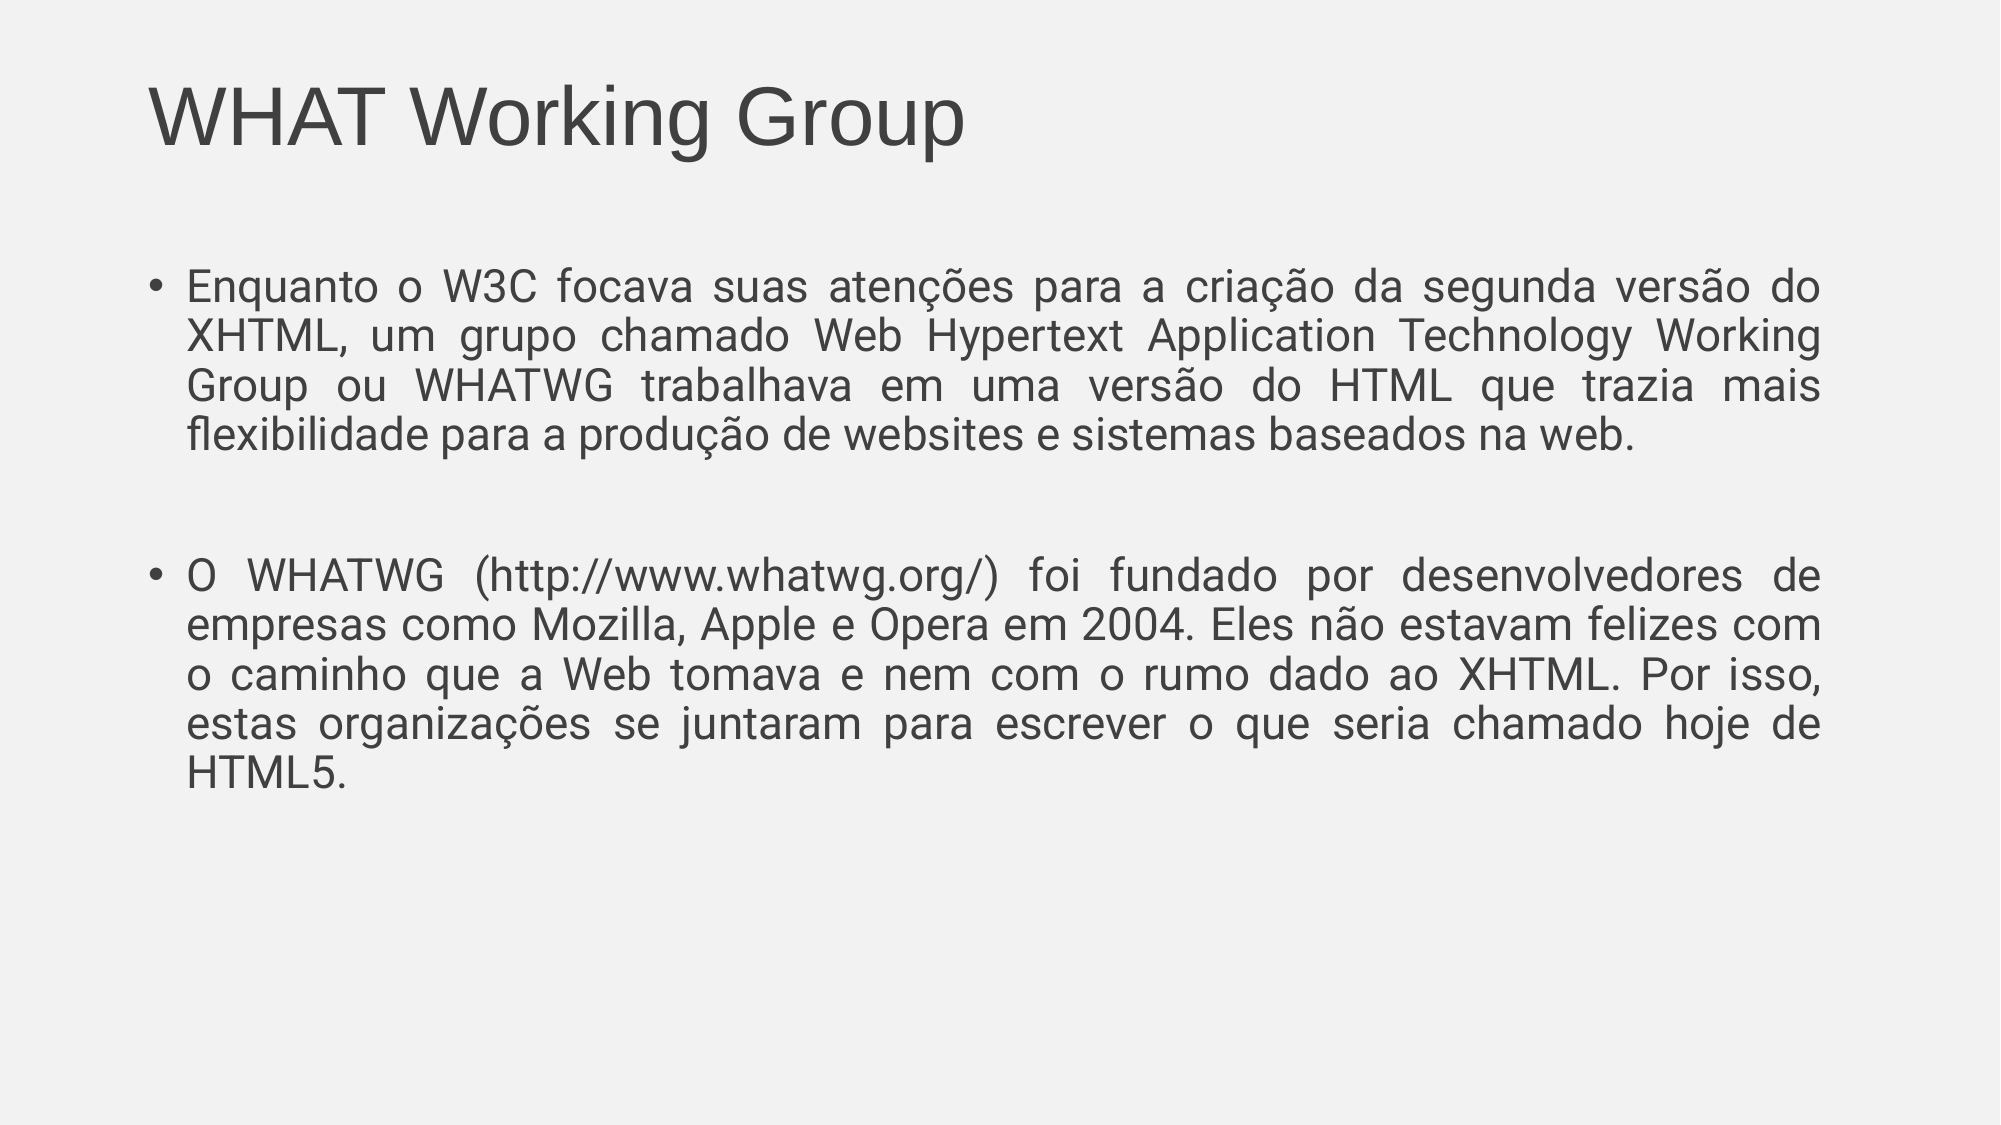

# WHAT Working Group
Enquanto o W3C focava suas atenções para a criação da segunda versão do XHTML, um grupo chamado Web Hypertext Application Technology Working Group ou WHATWG trabalhava em uma versão do HTML que trazia mais flexibilidade para a produção de websites e sistemas baseados na web.

O WHATWG (http://www.whatwg.org/) foi fundado por desenvolvedores de empresas como Mozilla, Apple e Opera em 2004. Eles não estavam felizes com o caminho que a Web tomava e nem com o rumo dado ao XHTML. Por isso, estas organizações se juntaram para escrever o que seria chamado hoje de HTML5.